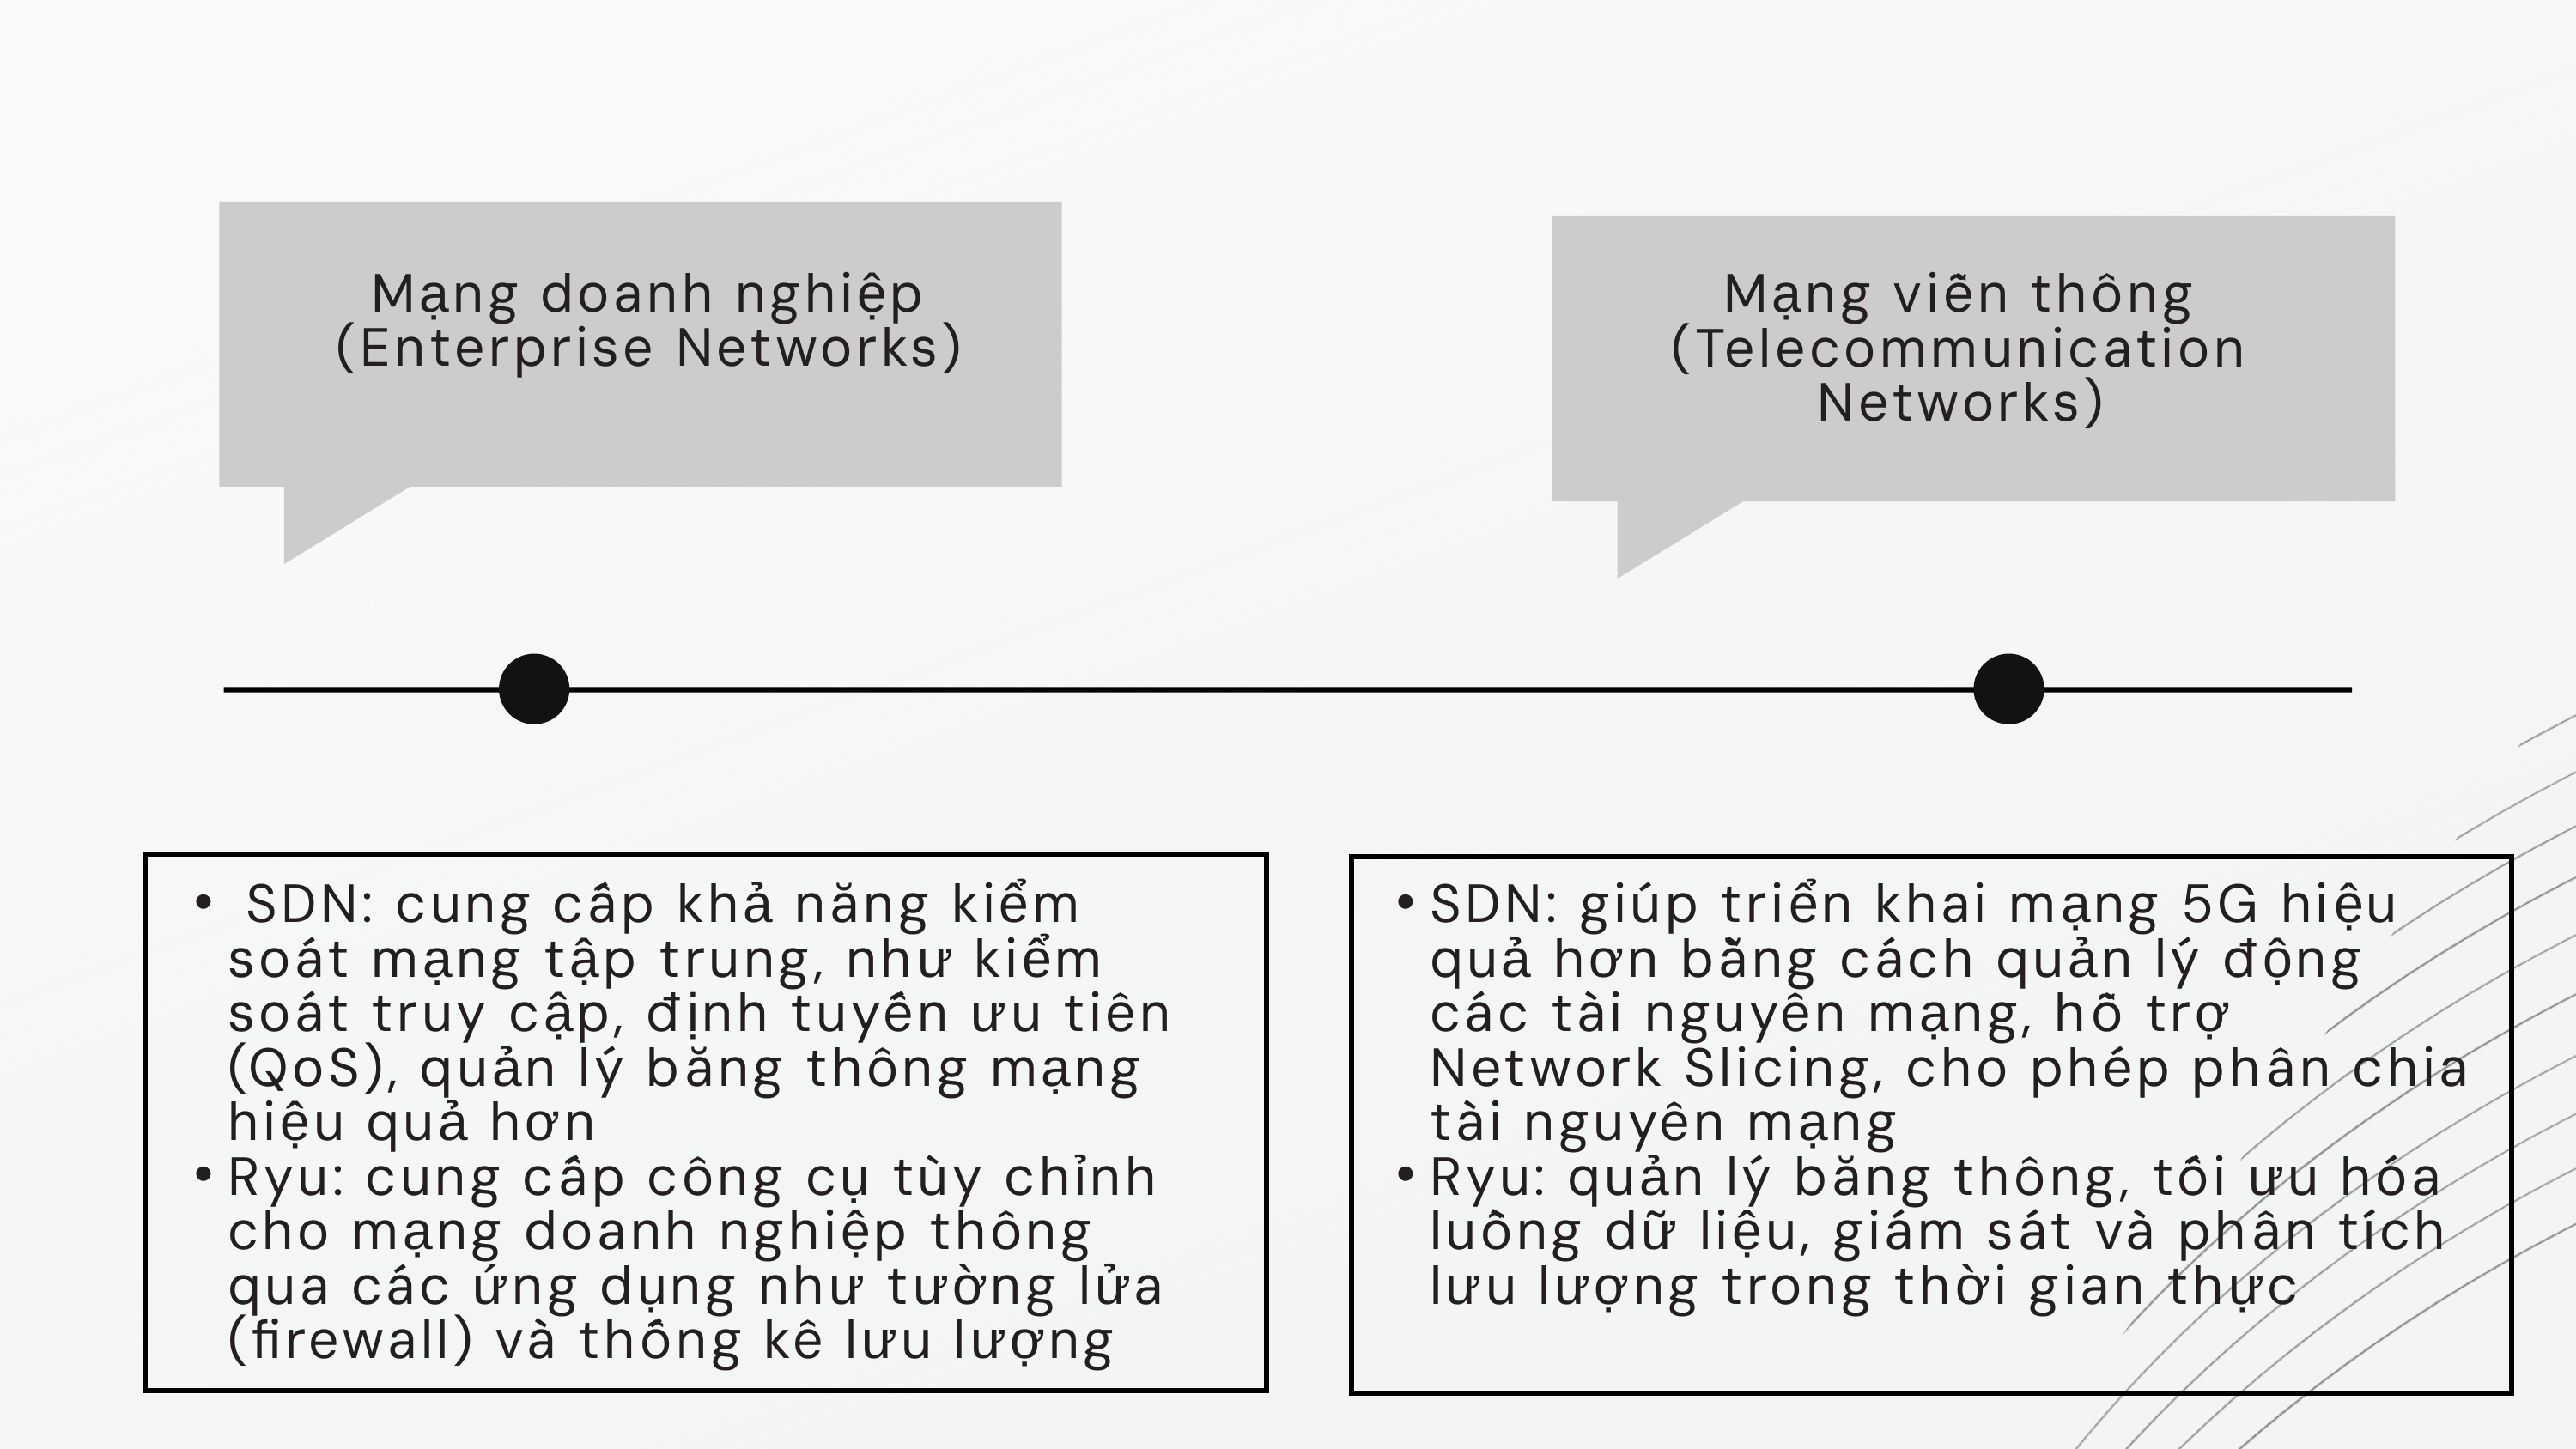

Mạng doanh nghiệp (Enterprise Networks)
Mạng viễn thông (Telecommunication Networks)

 SDN: cung cấp khả năng kiểm soát mạng tập trung, như kiểm soát truy cập, định tuyến ưu tiên (QoS), quản lý băng thông mạng hiệu quả hơn
Ryu: cung cấp công cụ tùy chỉnh cho mạng doanh nghiệp thông qua các ứng dụng như tường lửa (firewall) và thống kê lưu lượng
SDN: giúp triển khai mạng 5G hiệu quả hơn bằng cách quản lý động các tài nguyên mạng, hỗ trợ Network Slicing, cho phép phân chia tài nguyên mạng
Ryu: quản lý băng thông, tối ưu hóa luồng dữ liệu, giám sát và phân tích lưu lượng trong thời gian thực